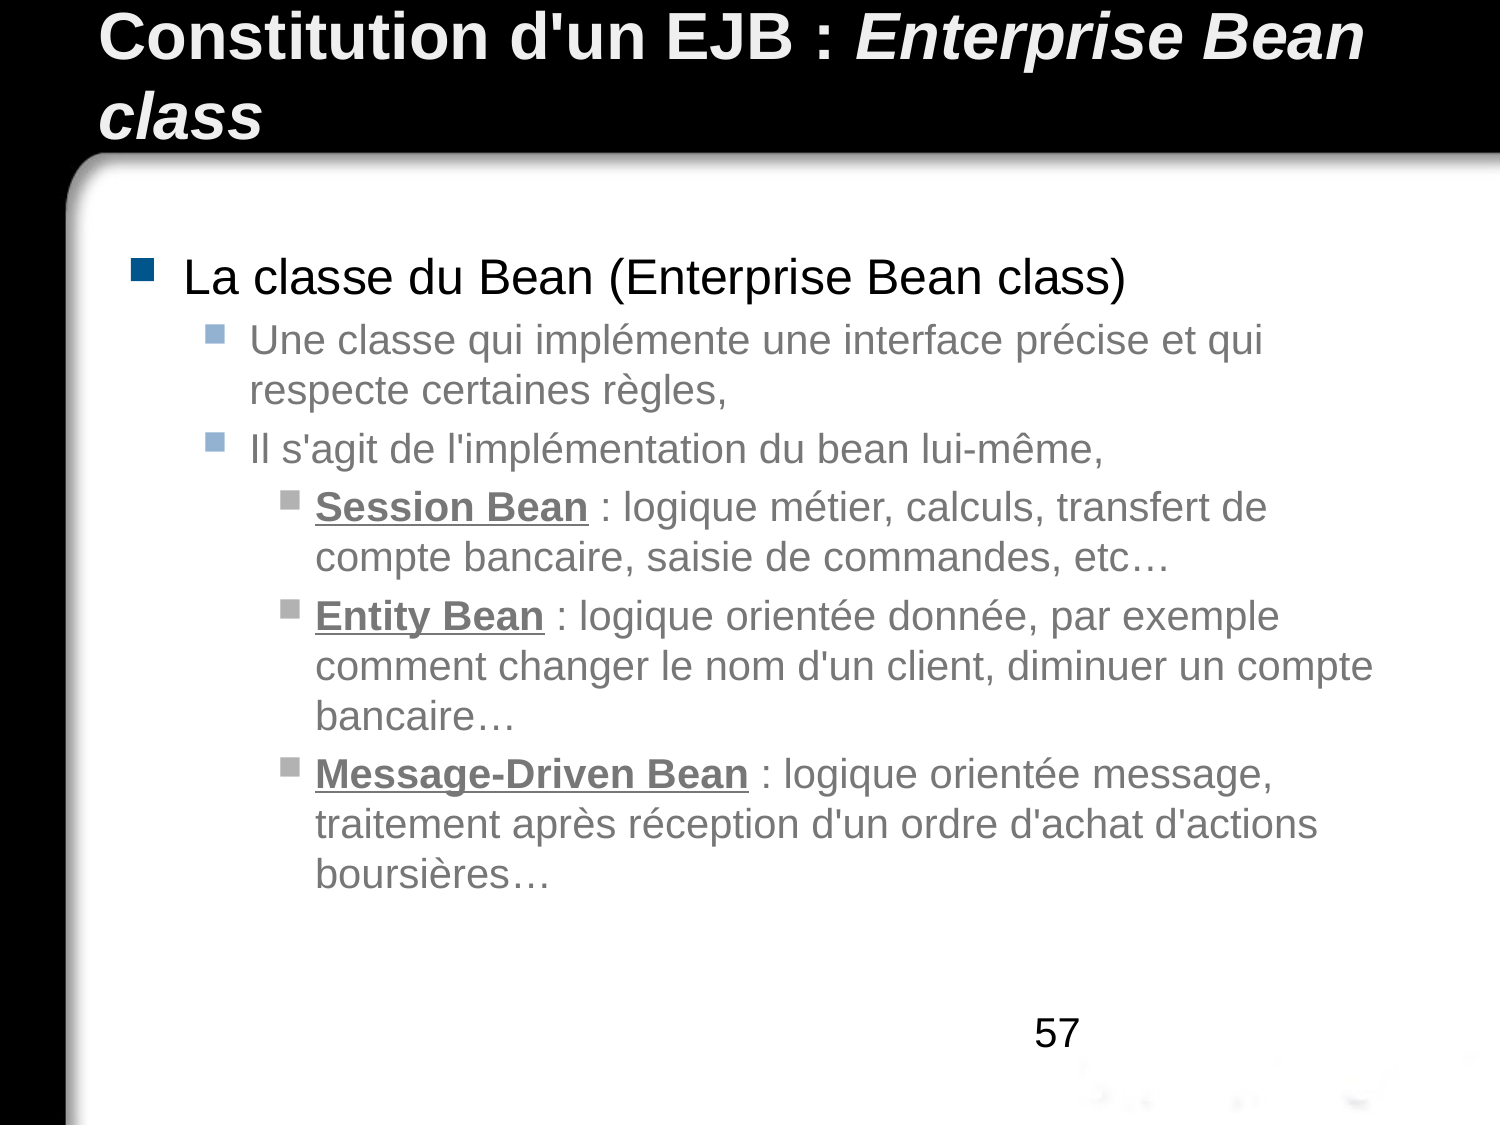

# Constitution d'un EJB : Enterprise Bean class
La classe du Bean (Enterprise Bean class)
Une classe qui implémente une interface précise et qui respecte certaines règles,
Il s'agit de l'implémentation du bean lui-même,
Session Bean : logique métier, calculs, transfert de compte bancaire, saisie de commandes, etc…
Entity Bean : logique orientée donnée, par exemple comment changer le nom d'un client, diminuer un compte bancaire…
Message-Driven Bean : logique orientée message, traitement après réception d'un ordre d'achat d'actions boursières…